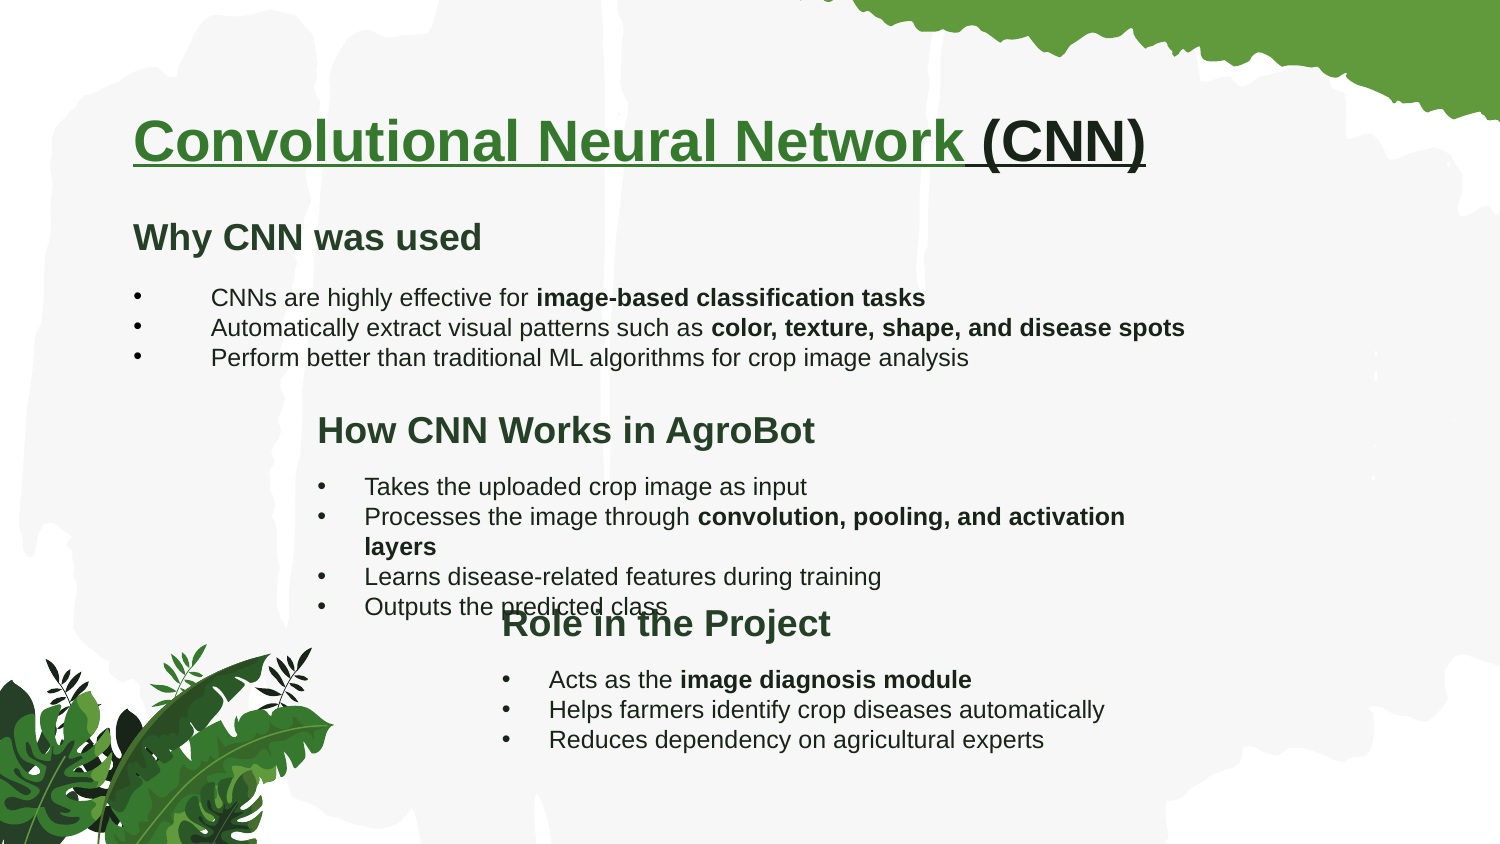

# Convolutional Neural Network (CNN)
Why CNN was used
      CNNs are highly effective for image-based classification tasks
      Automatically extract visual patterns such as color, texture, shape, and disease spots
      Perform better than traditional ML algorithms for crop image analysis

How CNN Works in AgroBot
Takes the uploaded crop image as input
Processes the image through convolution, pooling, and activation layers
Learns disease-related features during training
Outputs the predicted class

Role in the Project
Acts as the image diagnosis module
Helps farmers identify crop diseases automatically
Reduces dependency on agricultural experts